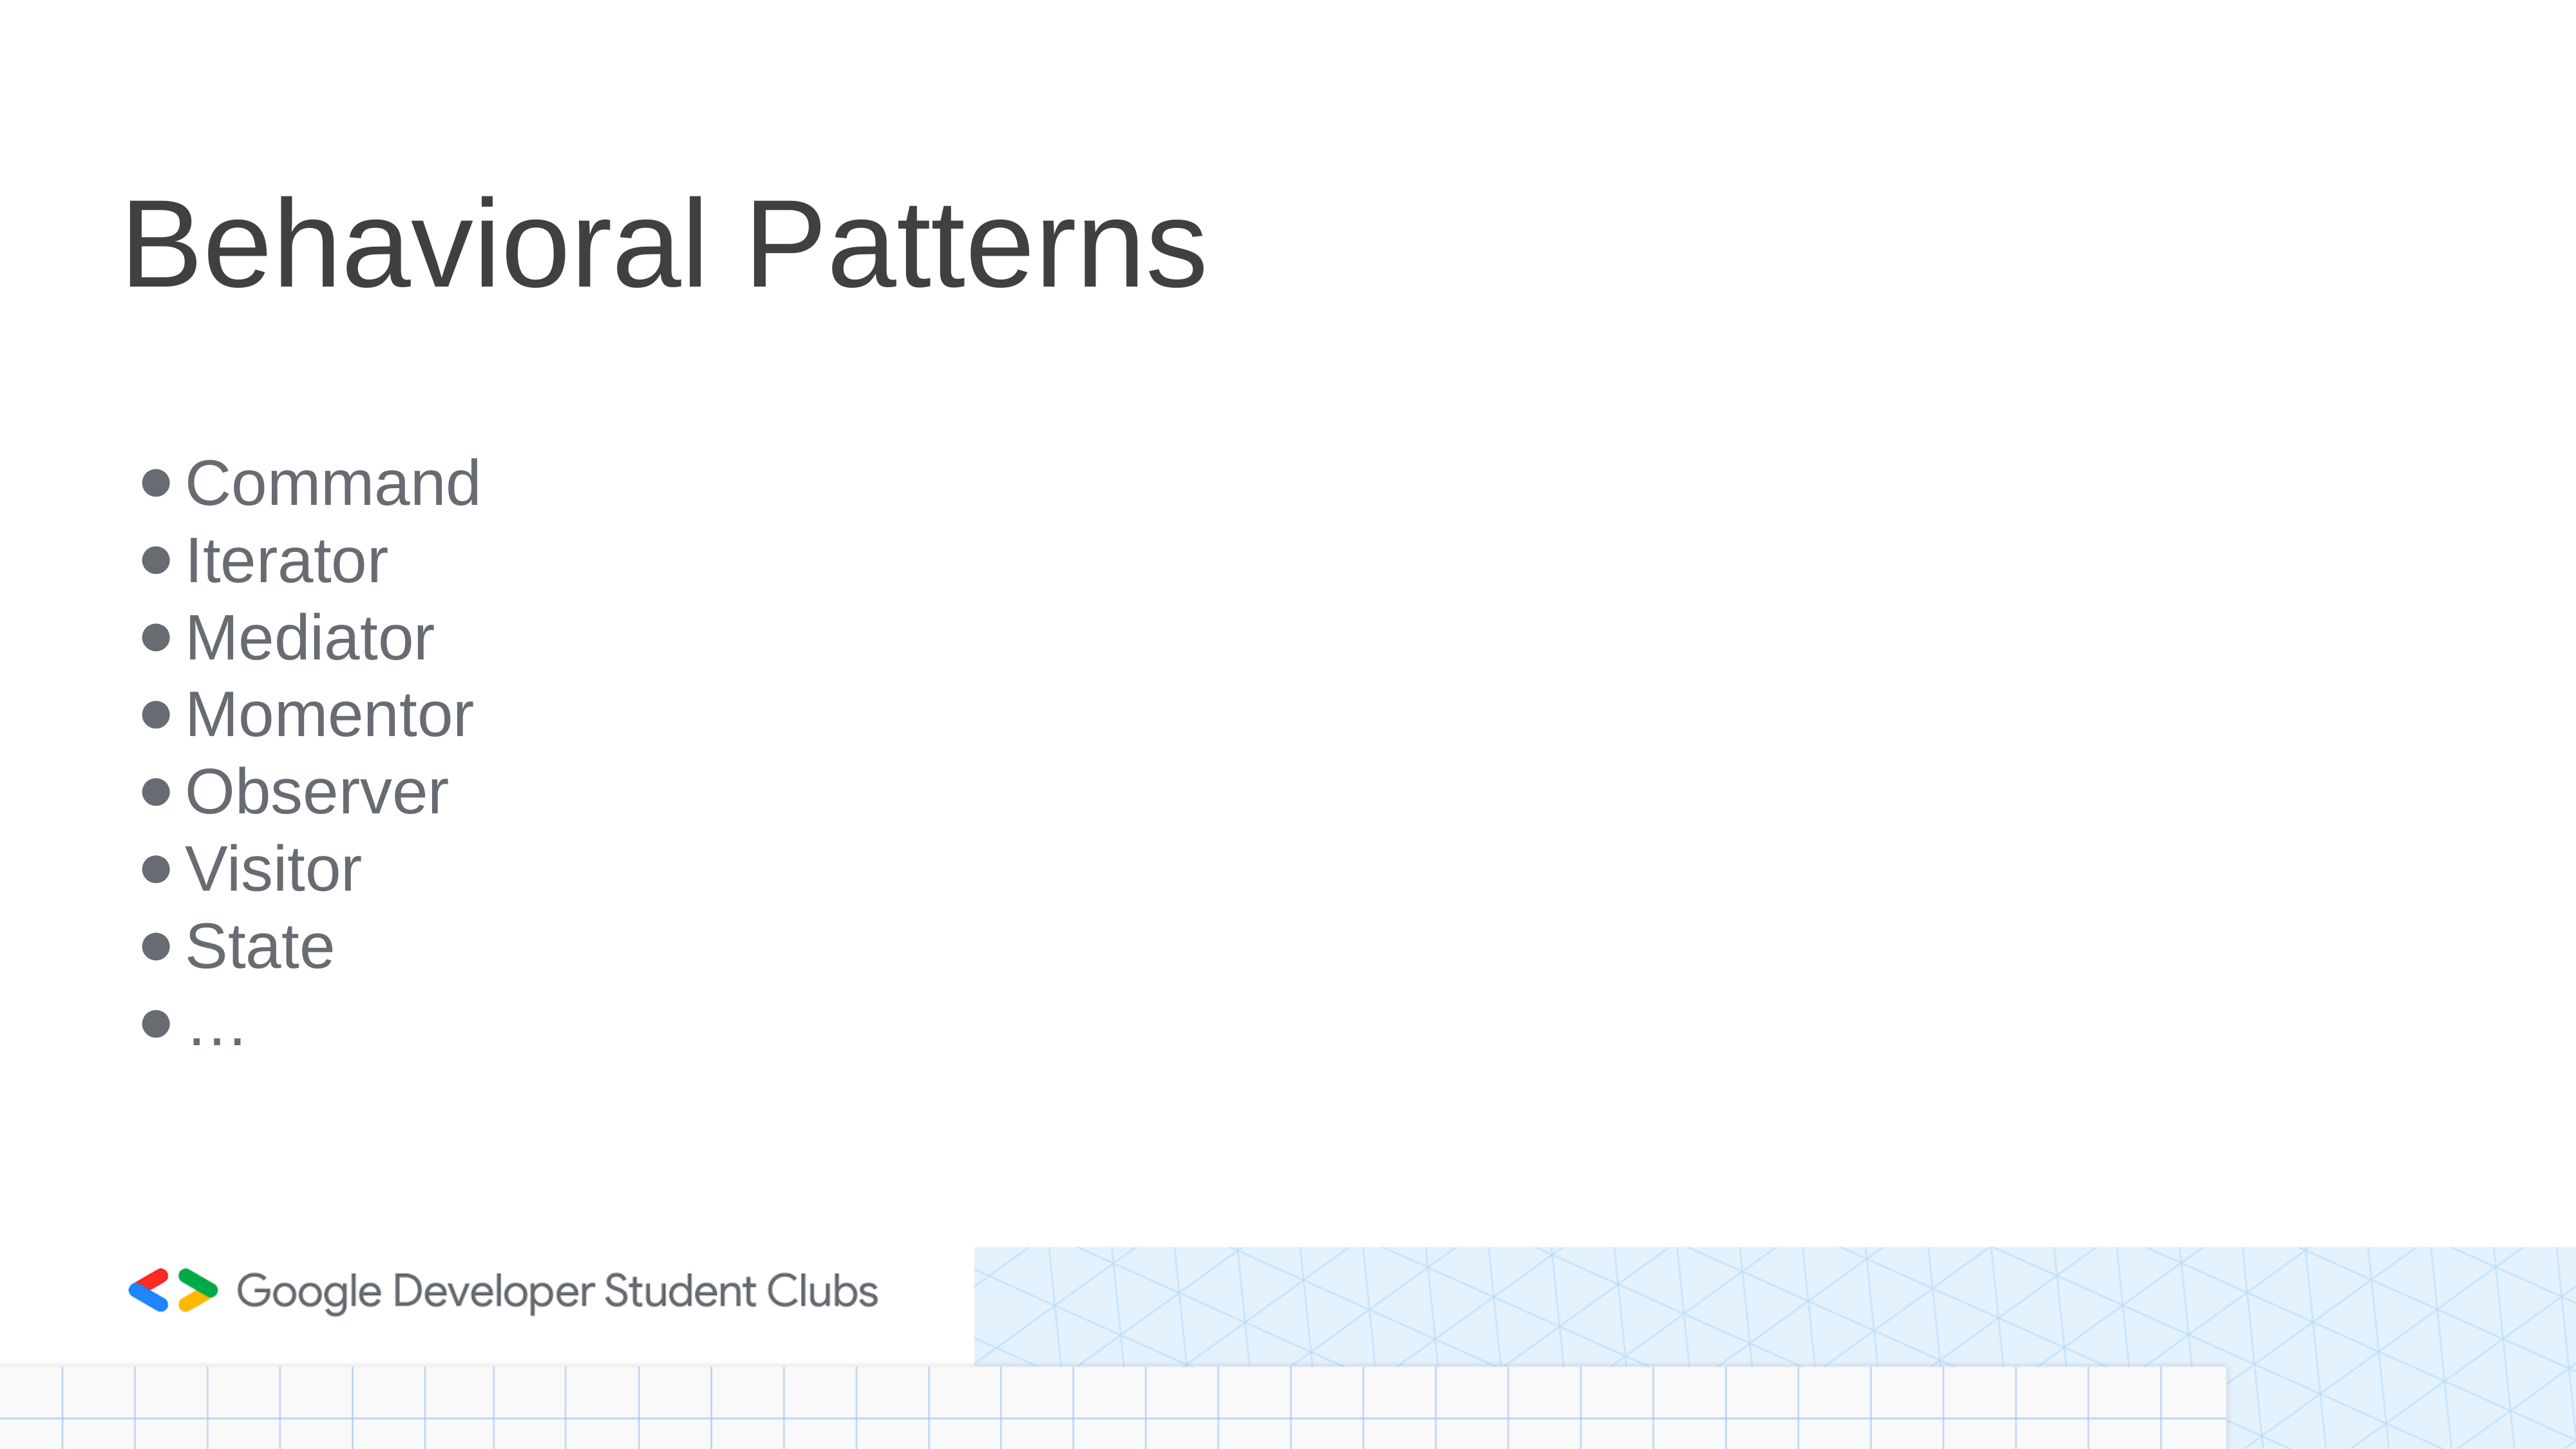

# Behavioral Patterns

Command
Iterator
Mediator
Momentor
Observer
Visitor
State
…